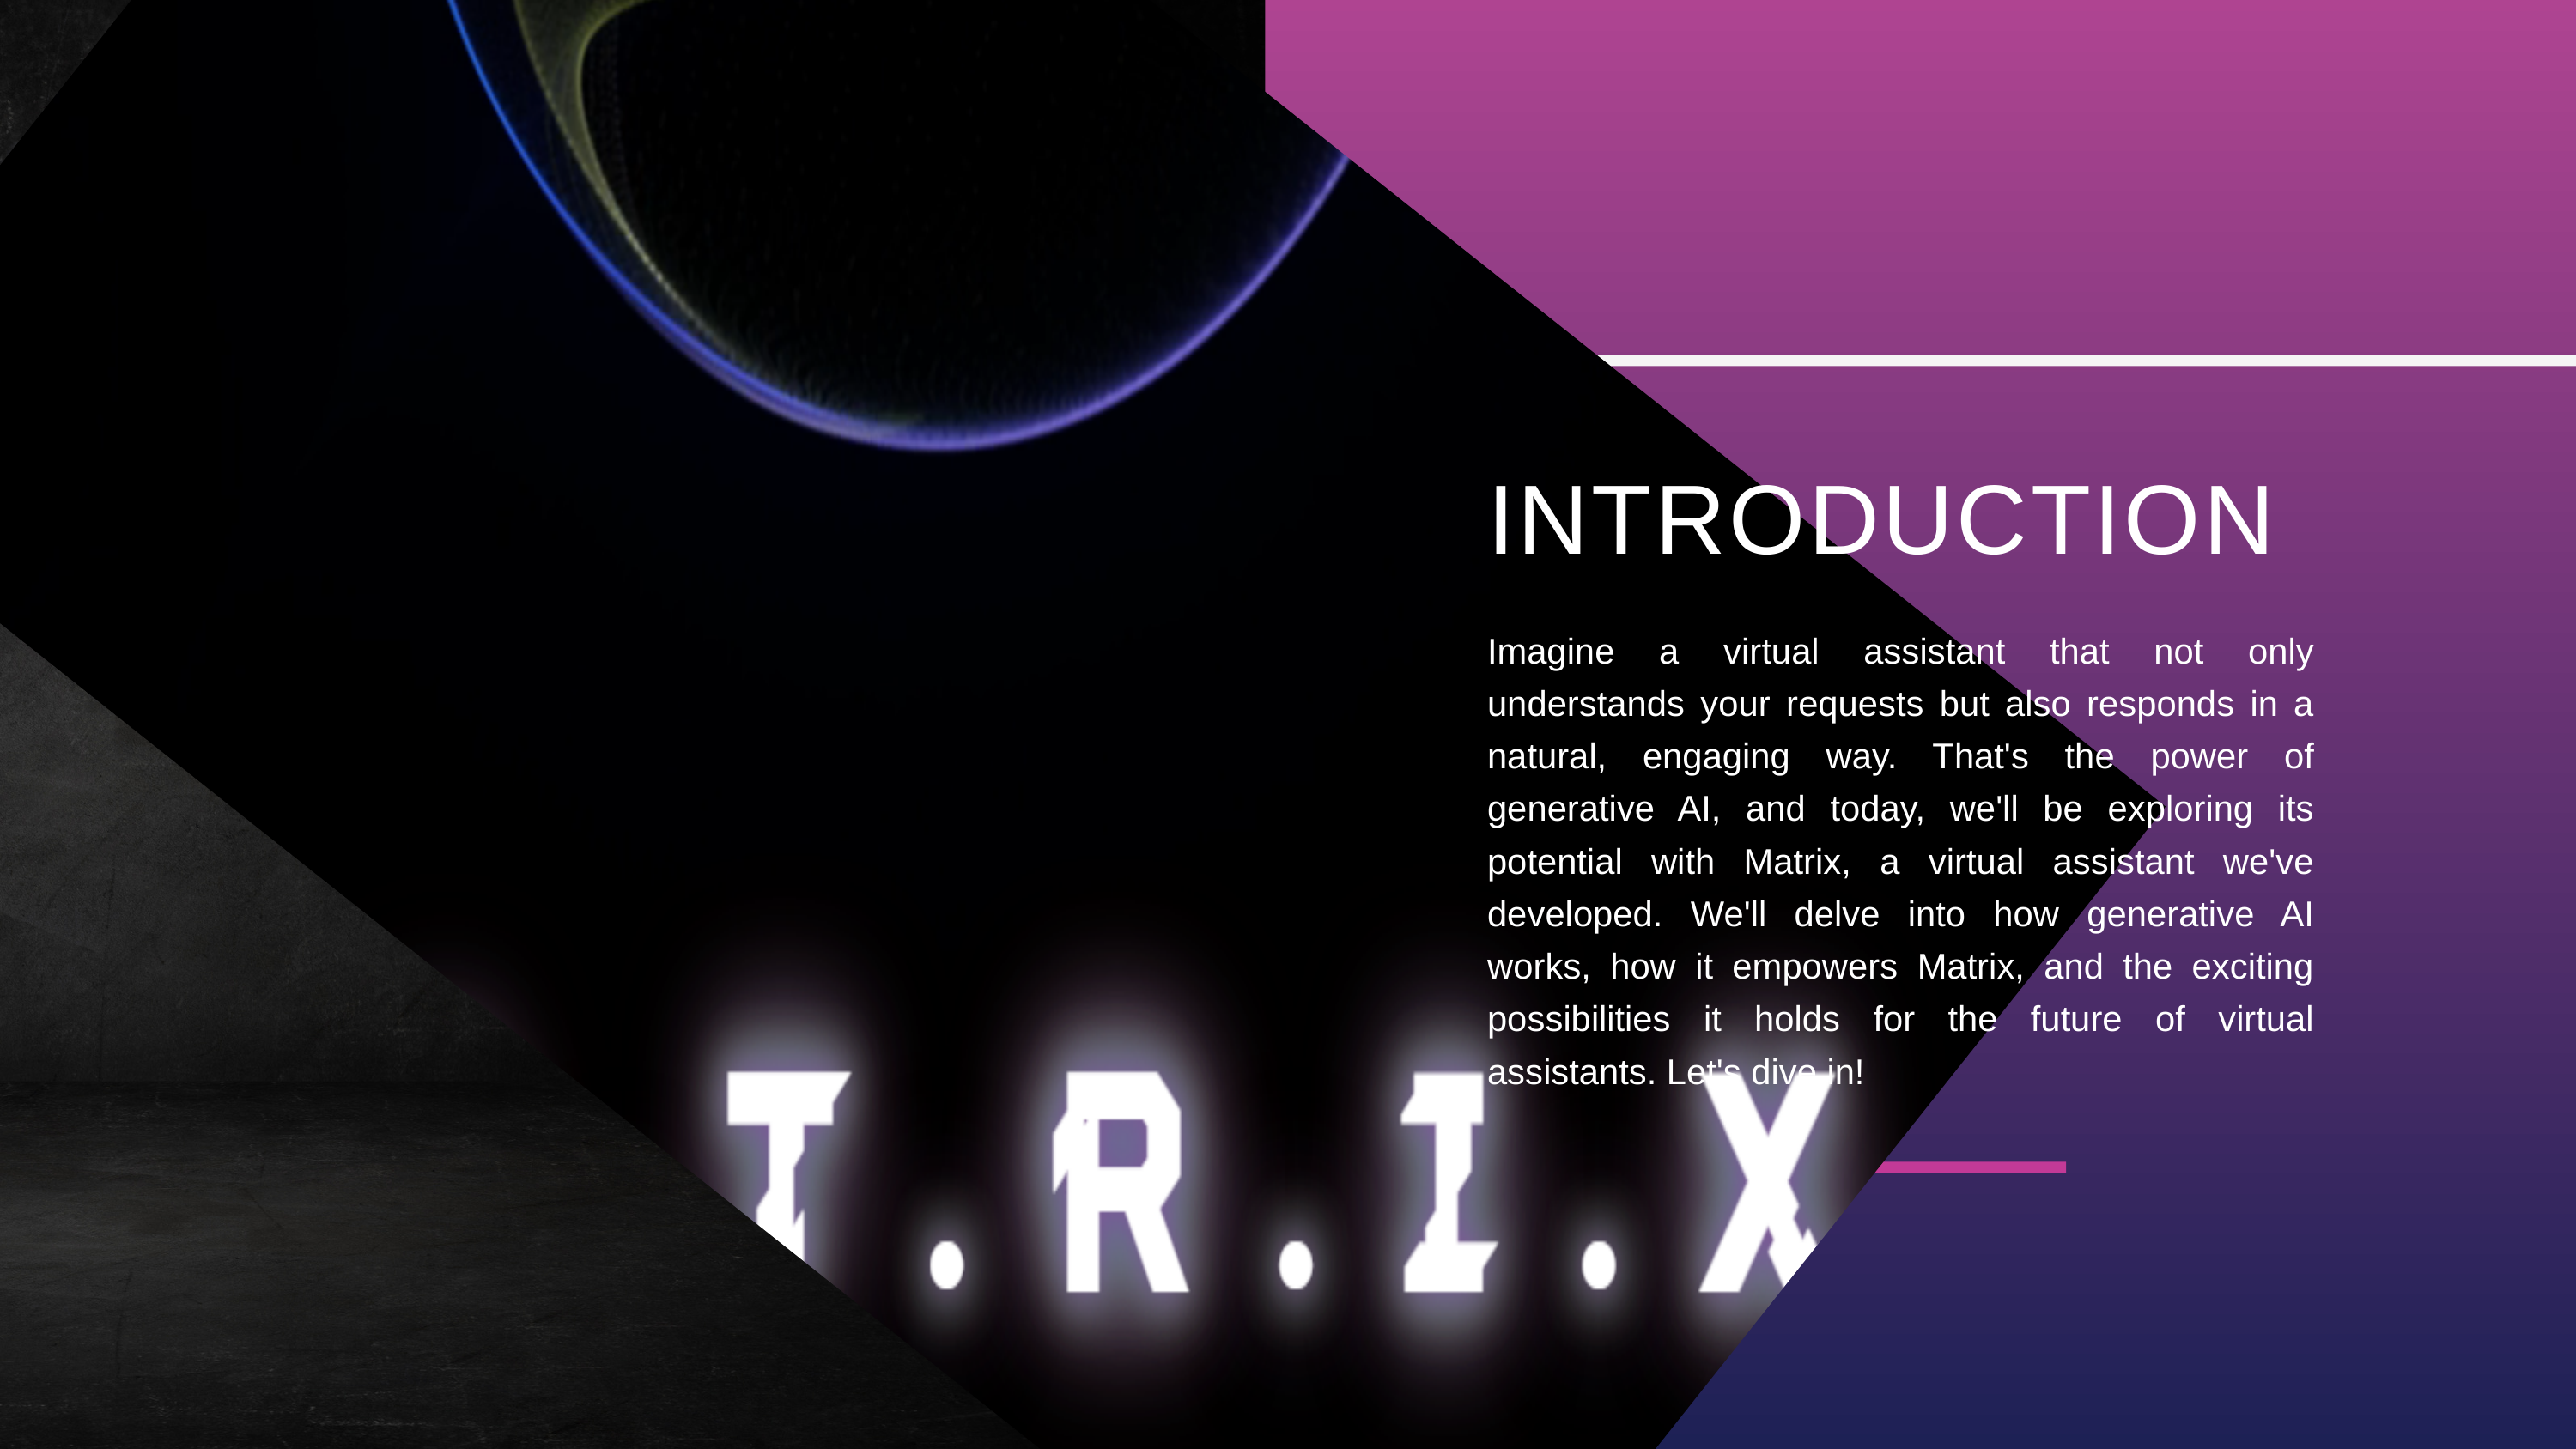

INTRODUCTION
Imagine a virtual assistant that not only understands your requests but also responds in a natural, engaging way. That's the power of generative AI, and today, we'll be exploring its potential with Matrix, a virtual assistant we've developed. We'll delve into how generative AI works, how it empowers Matrix, and the exciting possibilities it holds for the future of virtual assistants. Let's dive in!